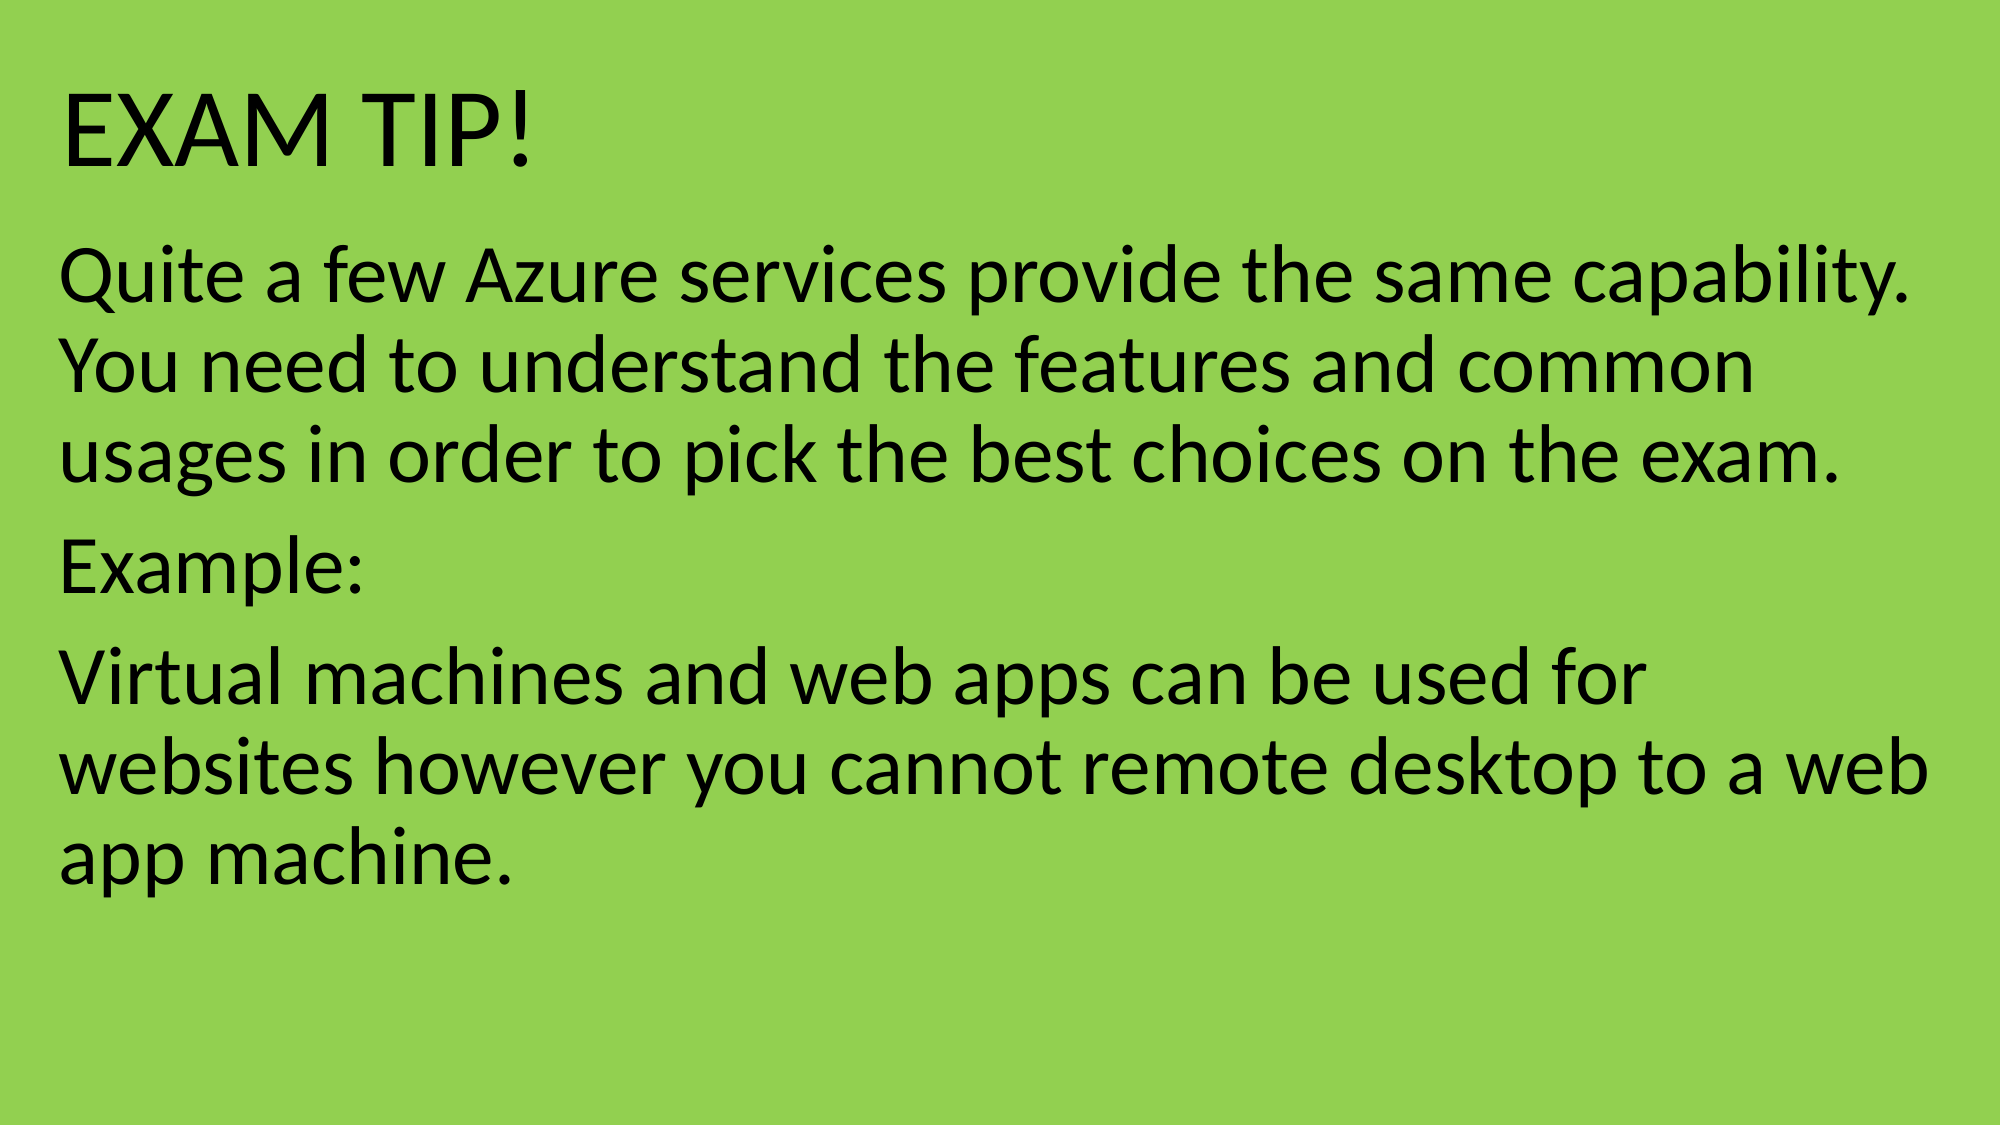

#
Quite a few Azure services provide the same capability.  You need to understand the features and common usages in order to pick the best choices on the exam.
Example:
Virtual machines and web apps can be used for websites however you cannot remote desktop to a web app machine.